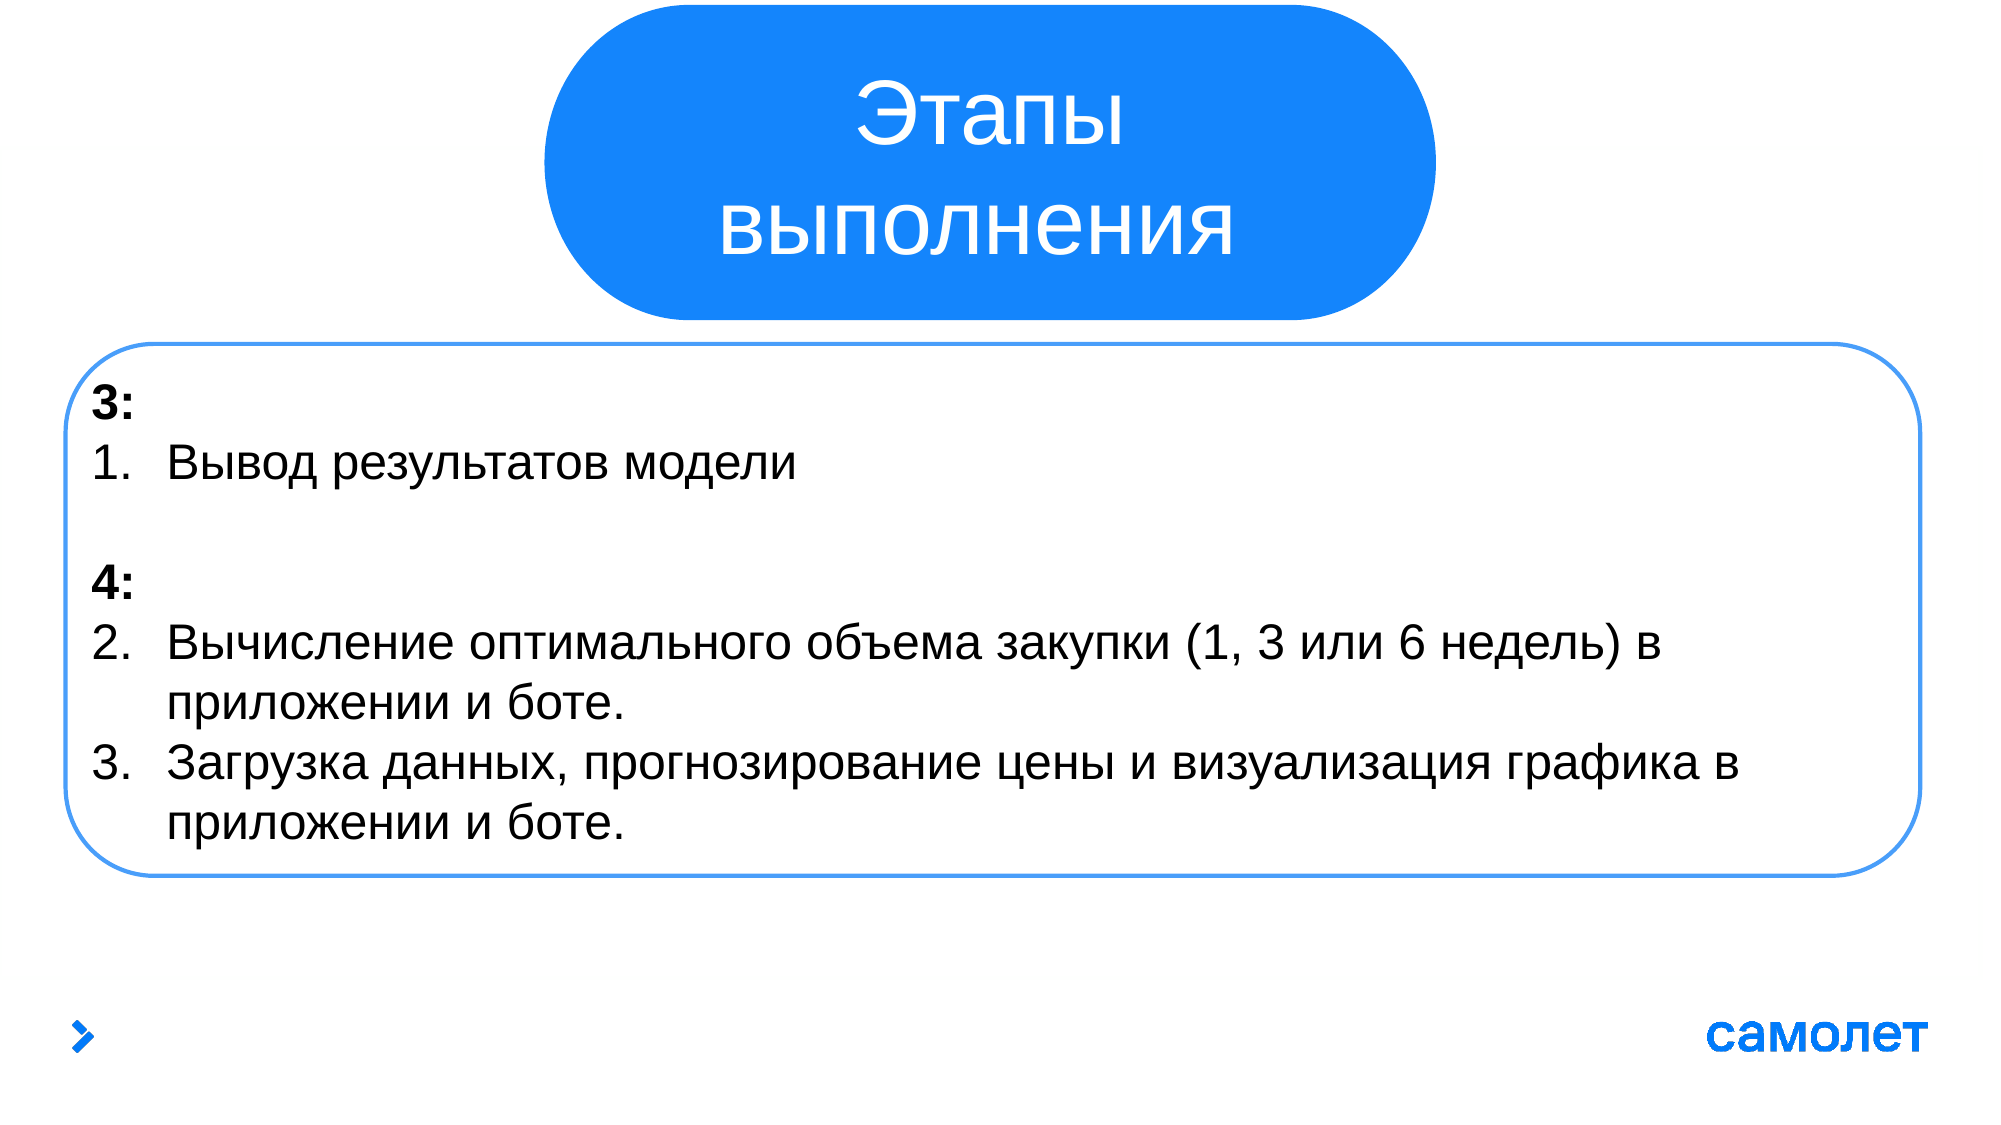

Этапы выполнения

3:
Вывод результатов модели

4:
Вычисление оптимального объема закупки (1, 3 или 6 недель) в приложении и боте.
Загрузка данных, прогнозирование цены и визуализация графика в приложении и боте.